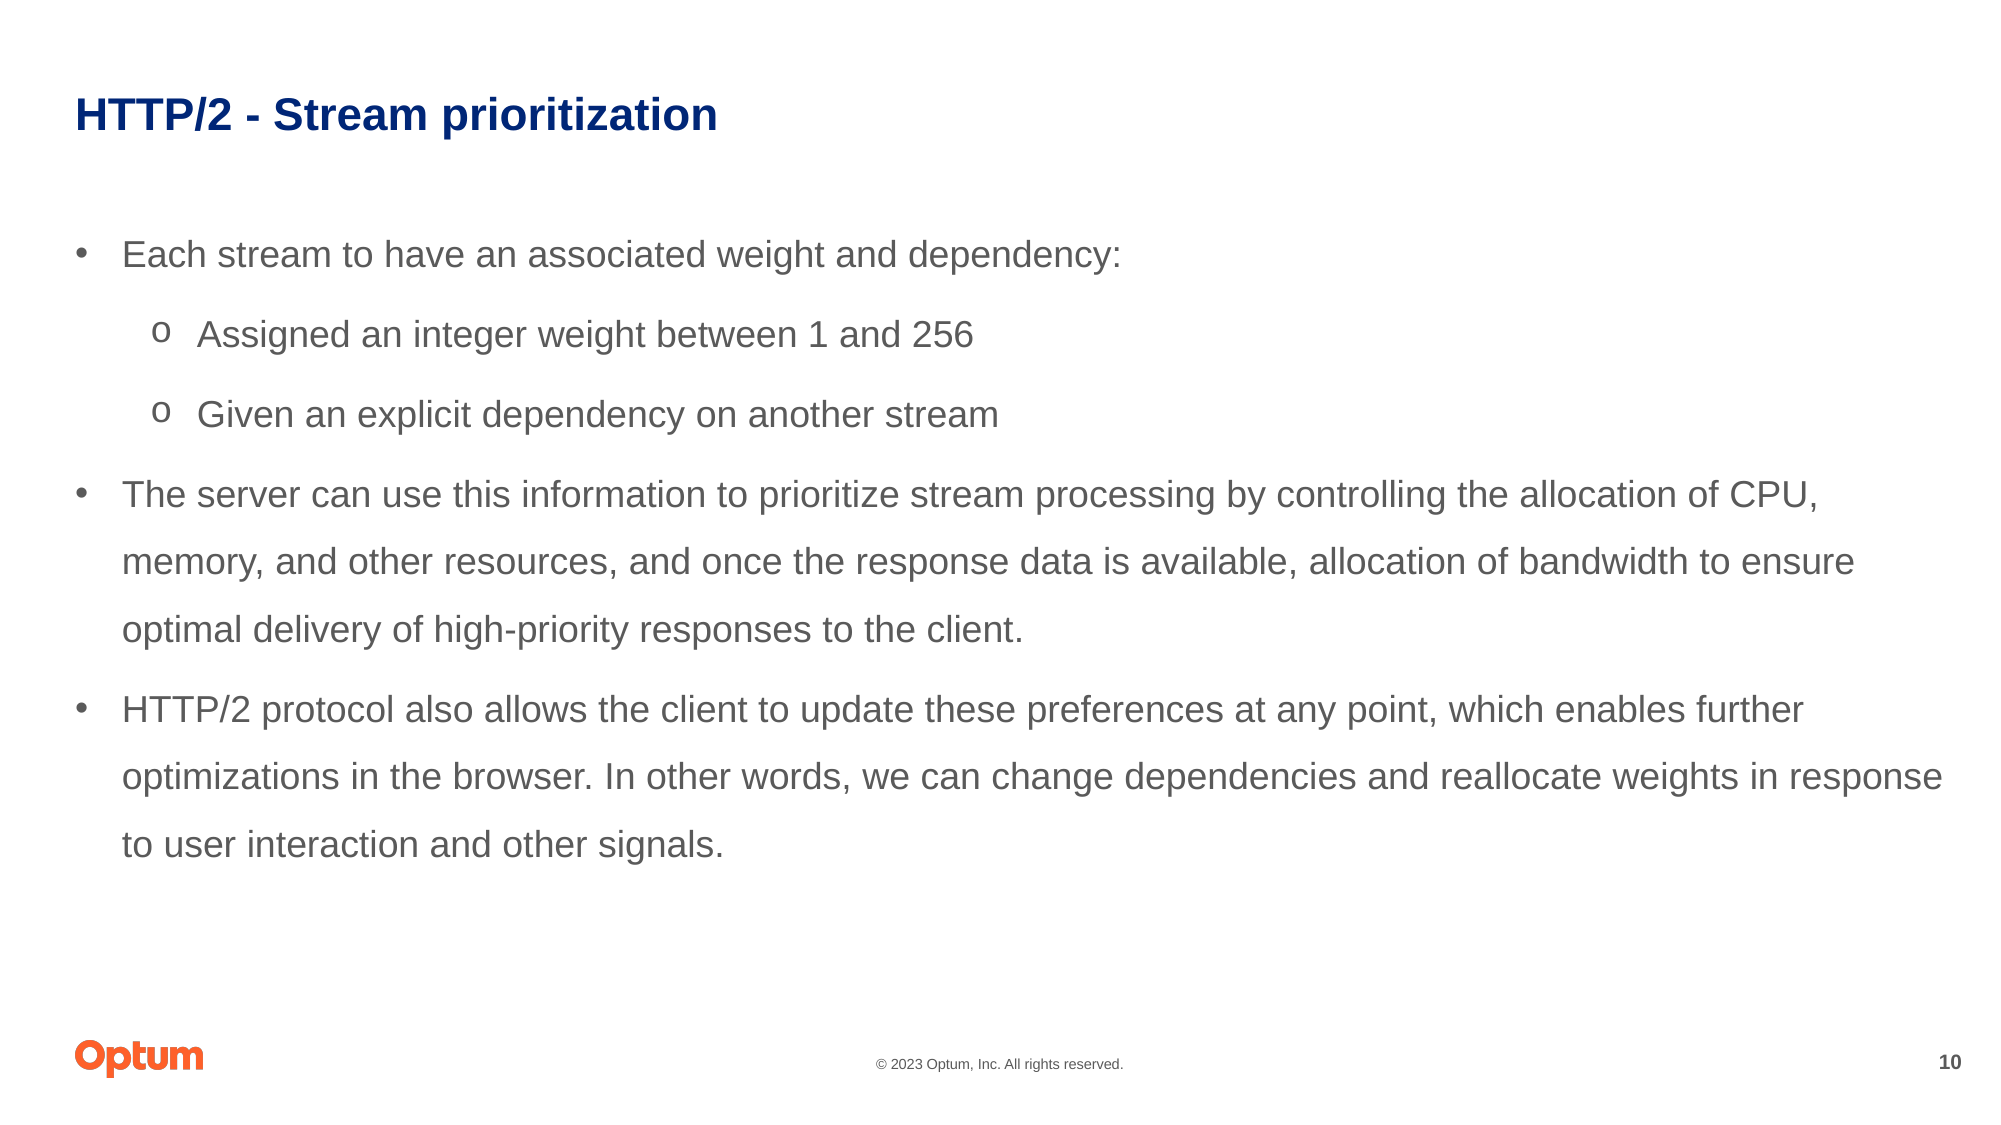

# HTTP/2 - Stream prioritization
Each stream to have an associated weight and dependency:
Assigned an integer weight between 1 and 256
Given an explicit dependency on another stream
The server can use this information to prioritize stream processing by controlling the allocation of CPU, memory, and other resources, and once the response data is available, allocation of bandwidth to ensure optimal delivery of high-priority responses to the client.
HTTP/2 protocol also allows the client to update these preferences at any point, which enables further optimizations in the browser. In other words, we can change dependencies and reallocate weights in response to user interaction and other signals.